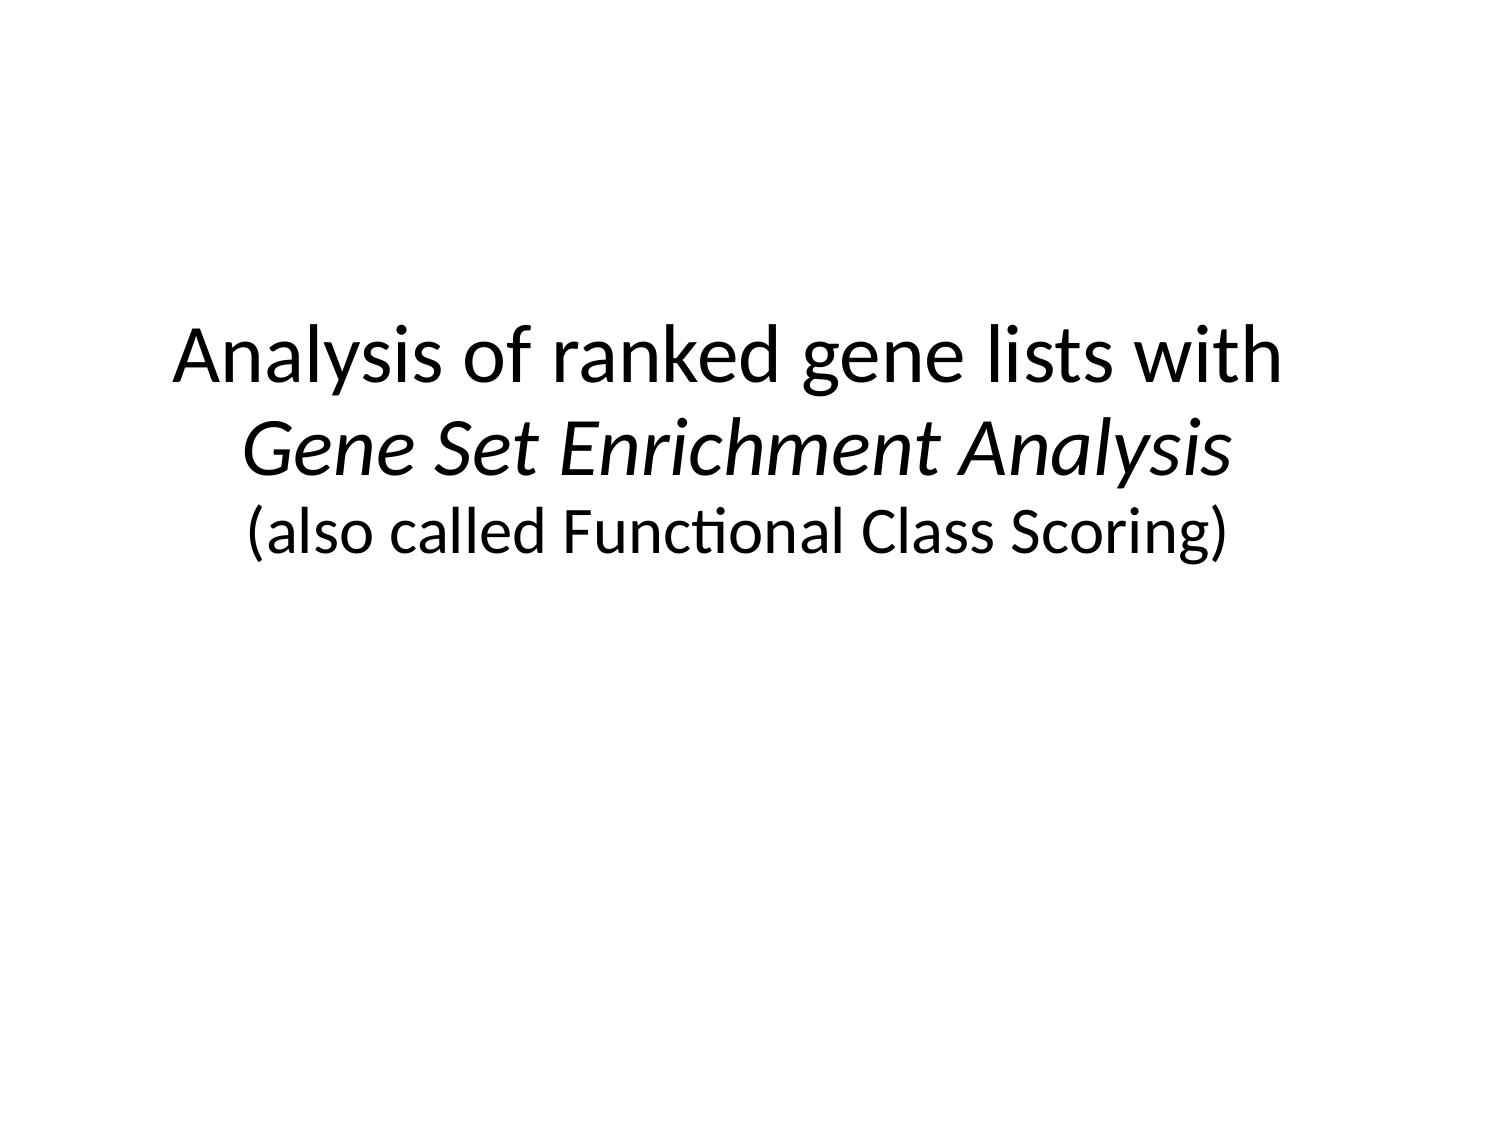

# Analysis of ranked gene lists with Gene Set Enrichment Analysis (also called Functional Class Scoring)